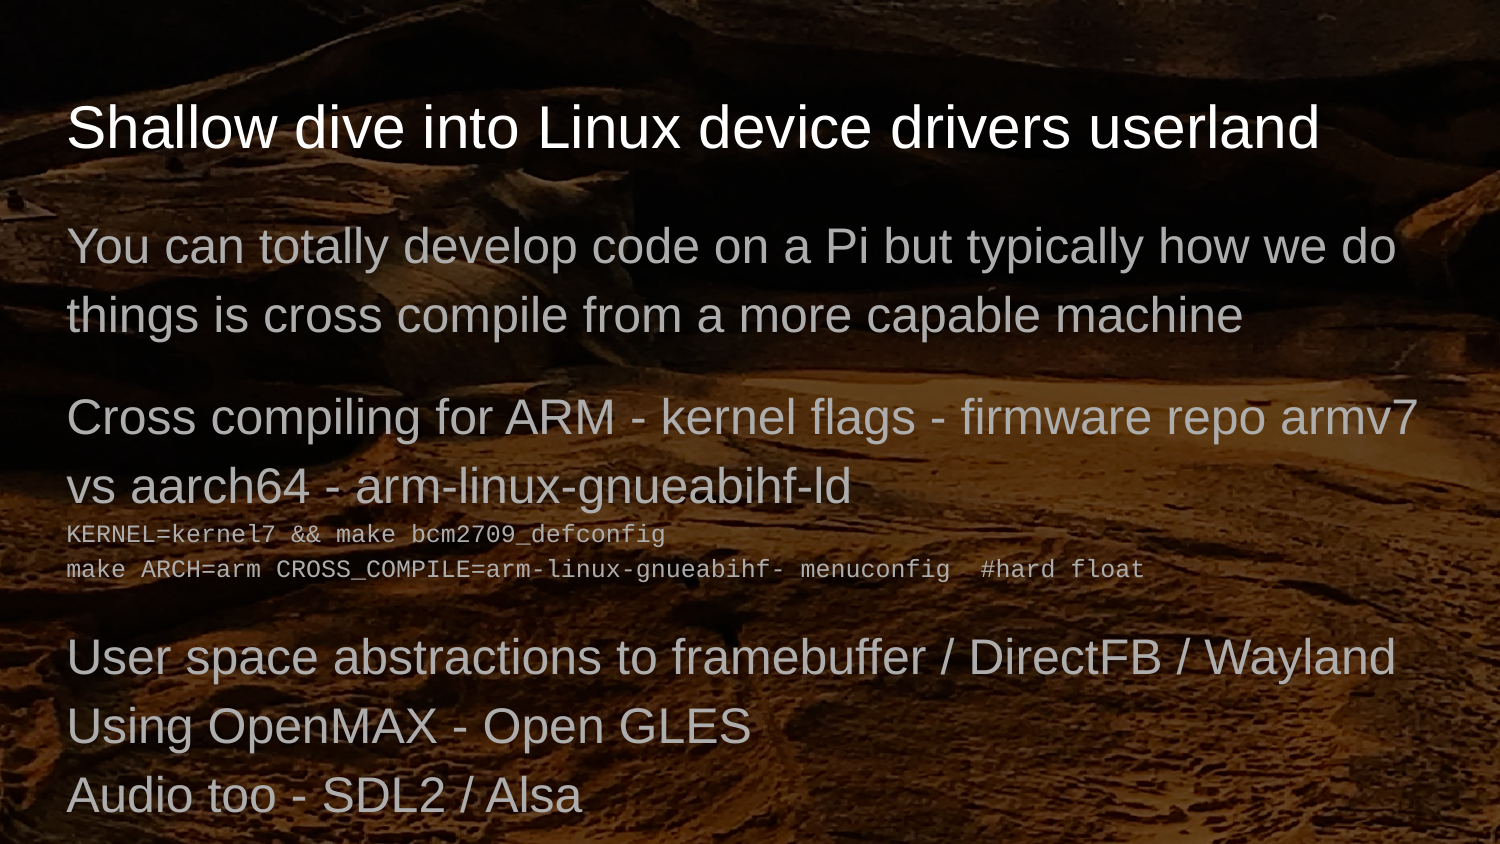

# Shallow dive into Linux device drivers userland
You can totally develop code on a Pi but typically how we do things is cross compile from a more capable machine
Cross compiling for ARM - kernel flags - firmware repo armv7 vs aarch64 - arm-linux-gnueabihf-ld
KERNEL=kernel7 && make bcm2709_defconfig
make ARCH=arm CROSS_COMPILE=arm-linux-gnueabihf- menuconfig  #hard float
User space abstractions to framebuffer / DirectFB / Wayland
Using OpenMAX - Open GLES
Audio too - SDL2 / Alsa